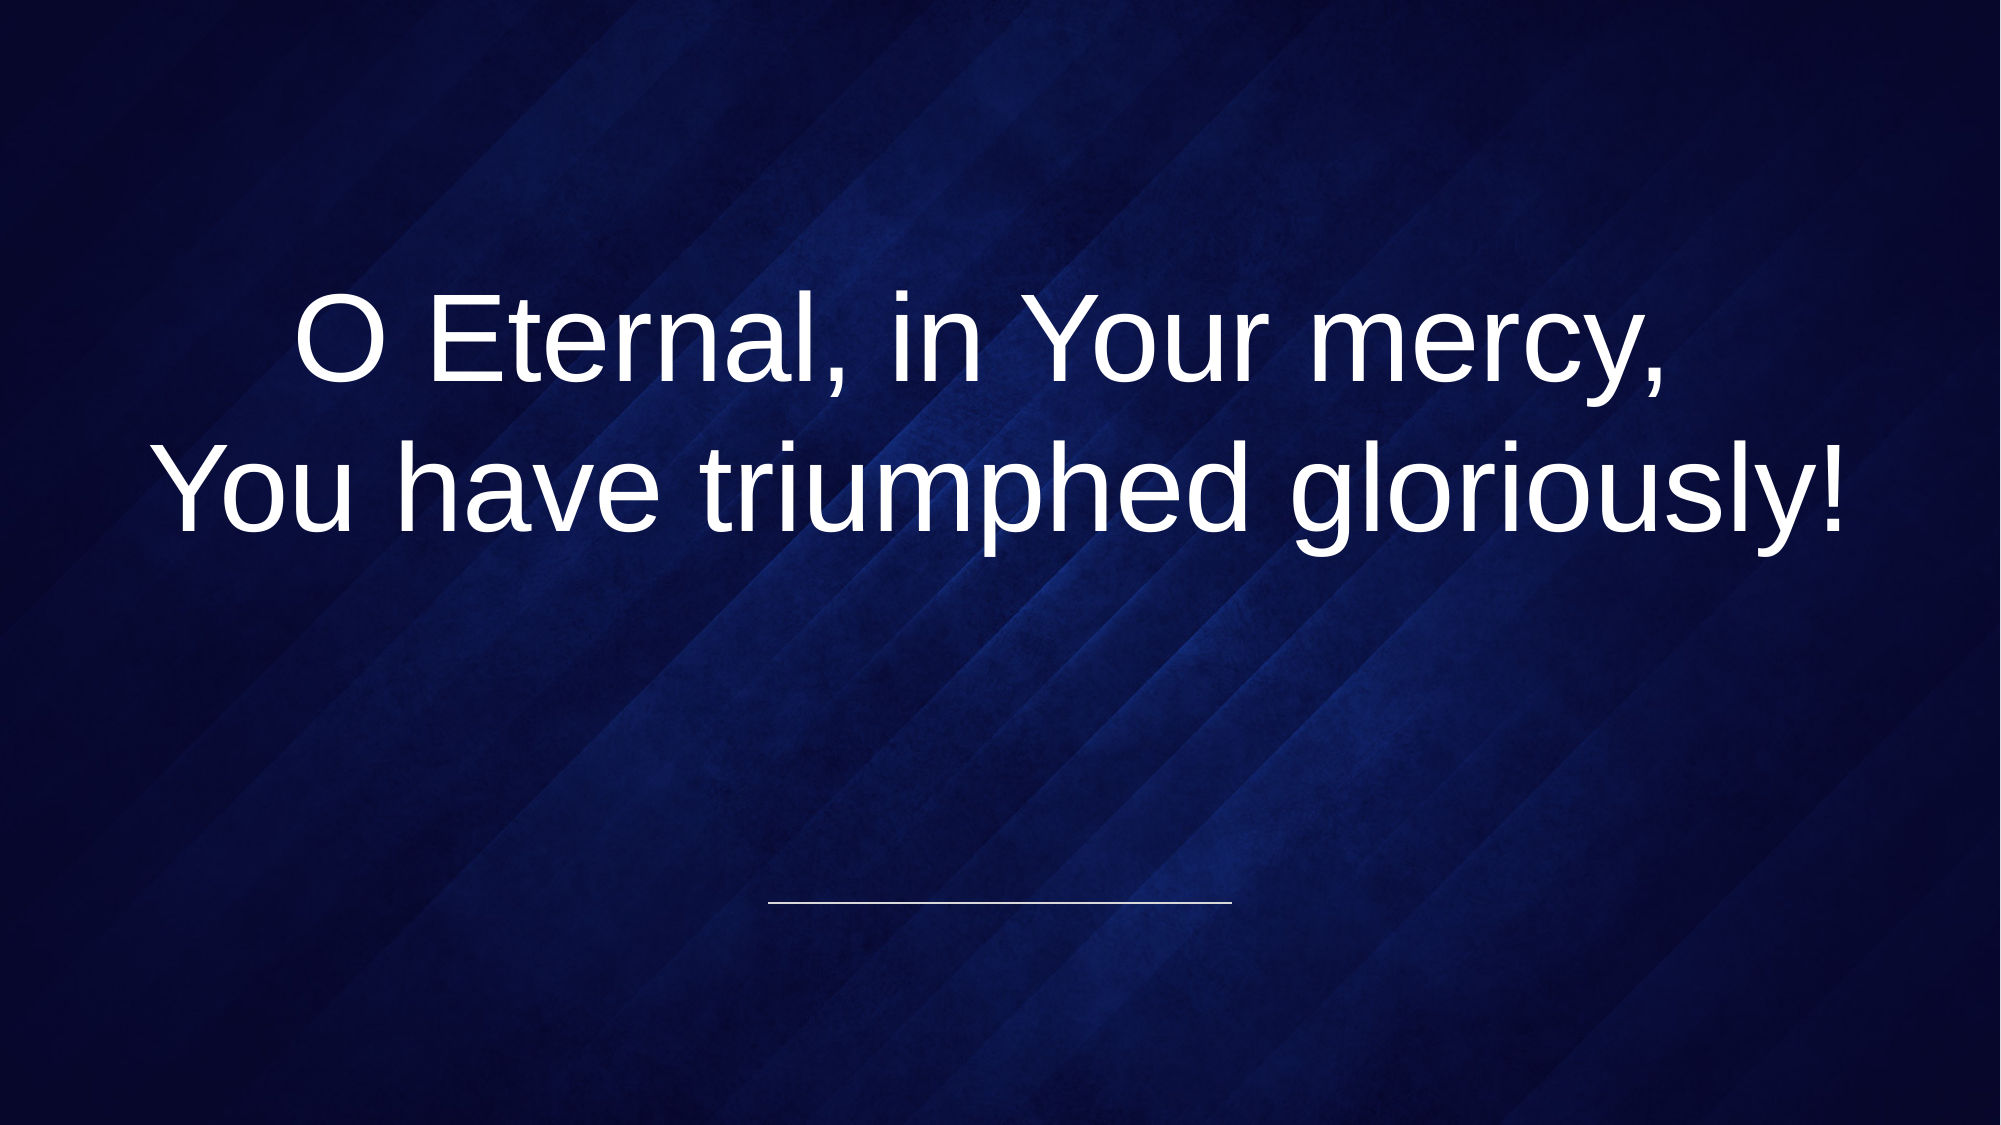

# O Eternal, in Your mercy, You have triumphed gloriously!